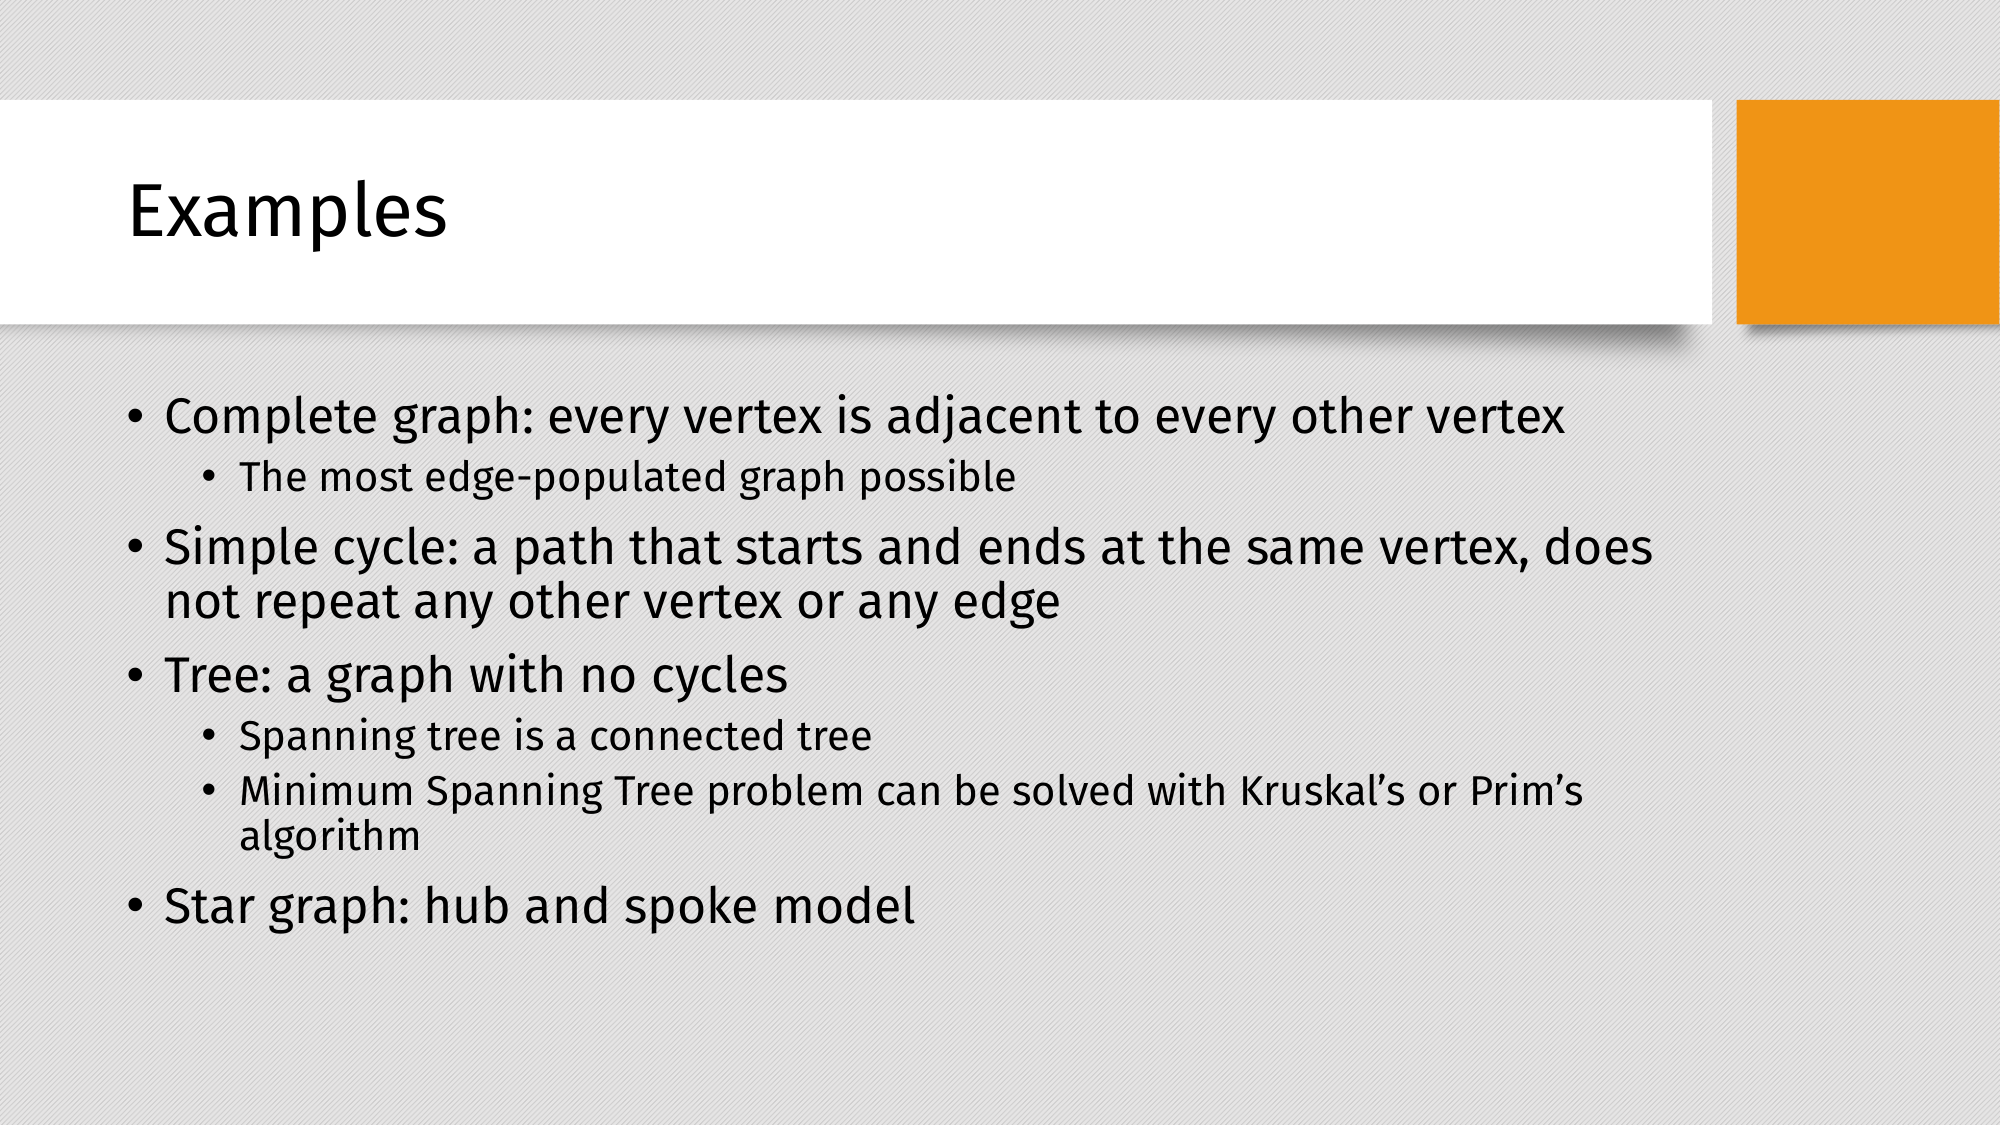

# Examples
Complete graph: every vertex is adjacent to every other vertex
The most edge-populated graph possible
Simple cycle: a path that starts and ends at the same vertex, does not repeat any other vertex or any edge
Tree: a graph with no cycles
Spanning tree is a connected tree
Minimum Spanning Tree problem can be solved with Kruskal’s or Prim’s algorithm
Star graph: hub and spoke model